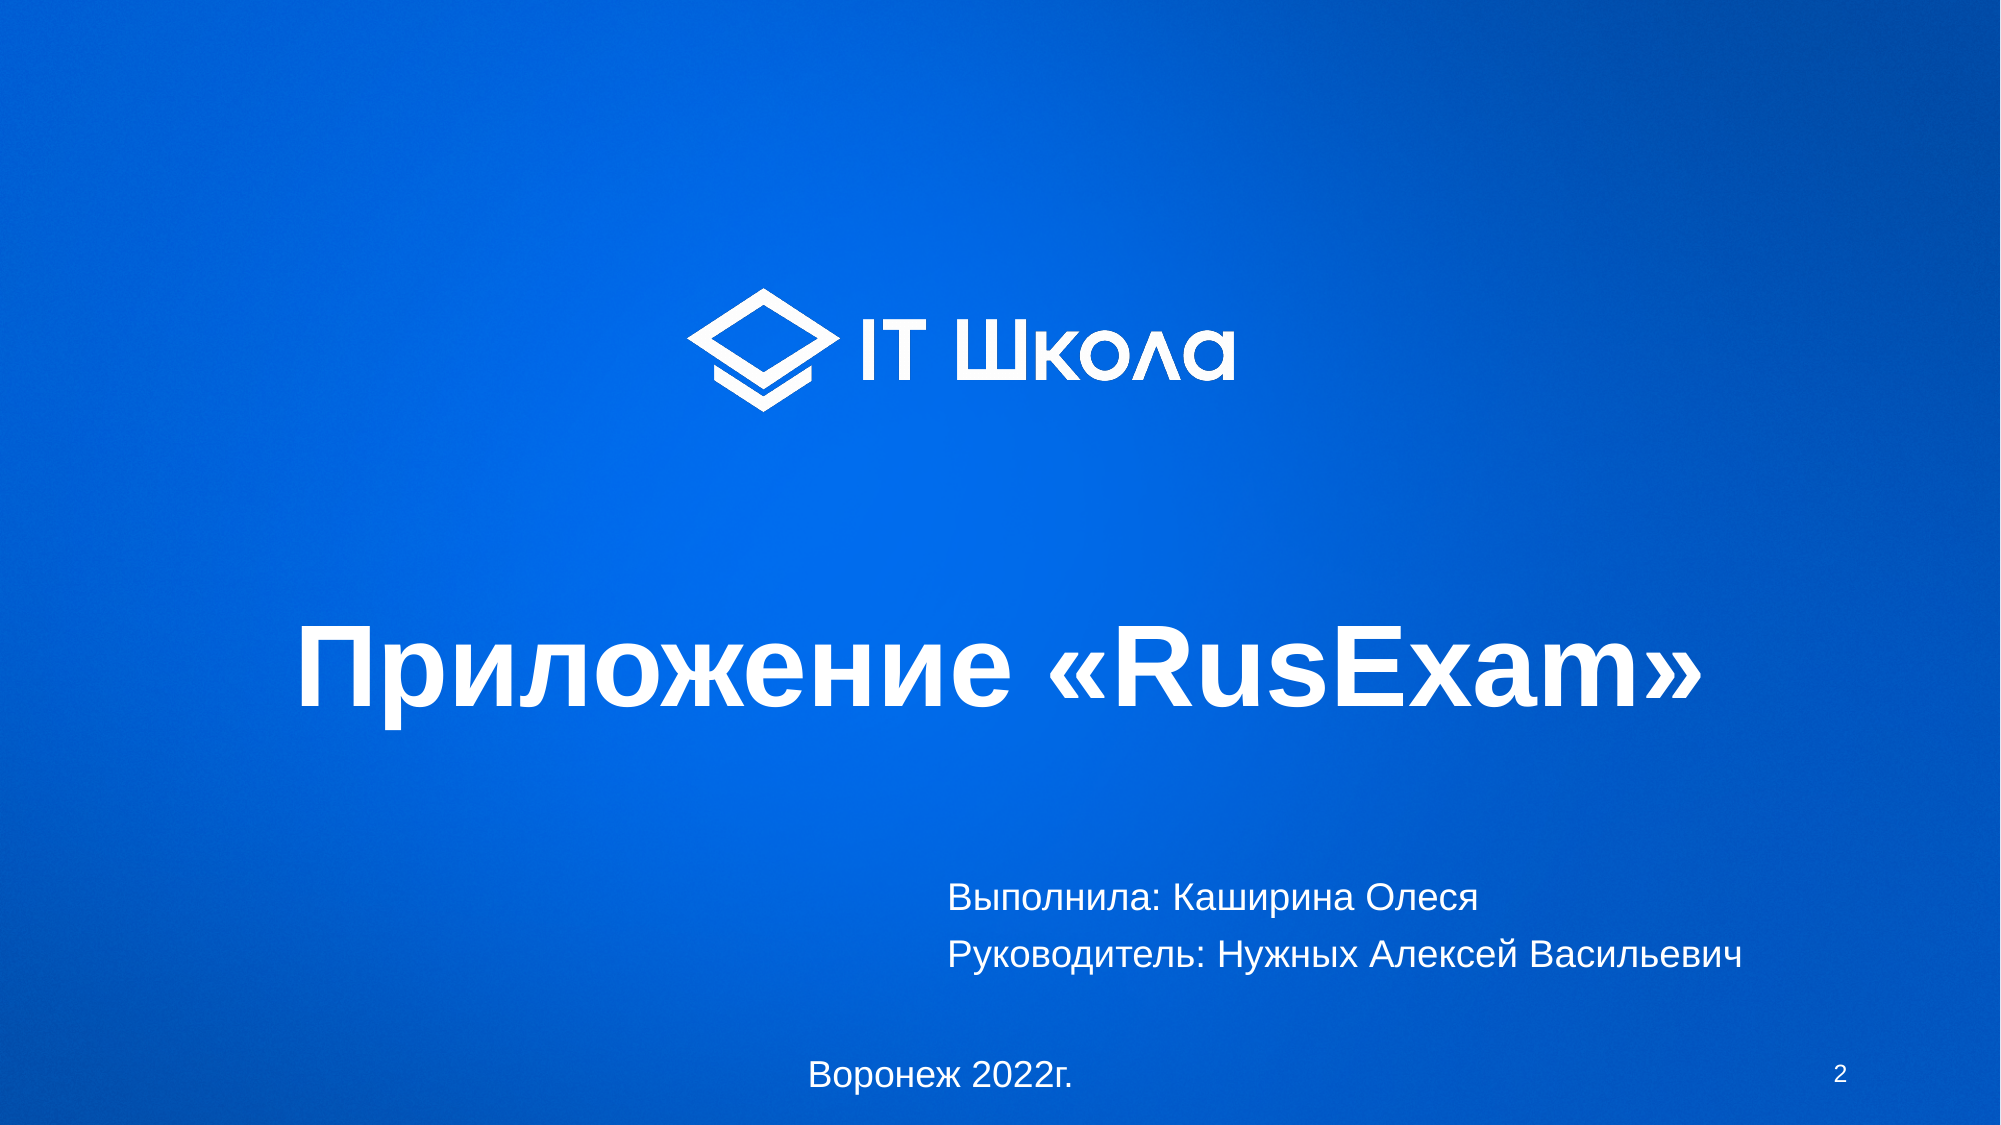

# Приложение «RusExam»
Выполнила: Каширина Олеся
Руководитель: Нужных Алексей Васильевич
Воронеж 2022г.
2